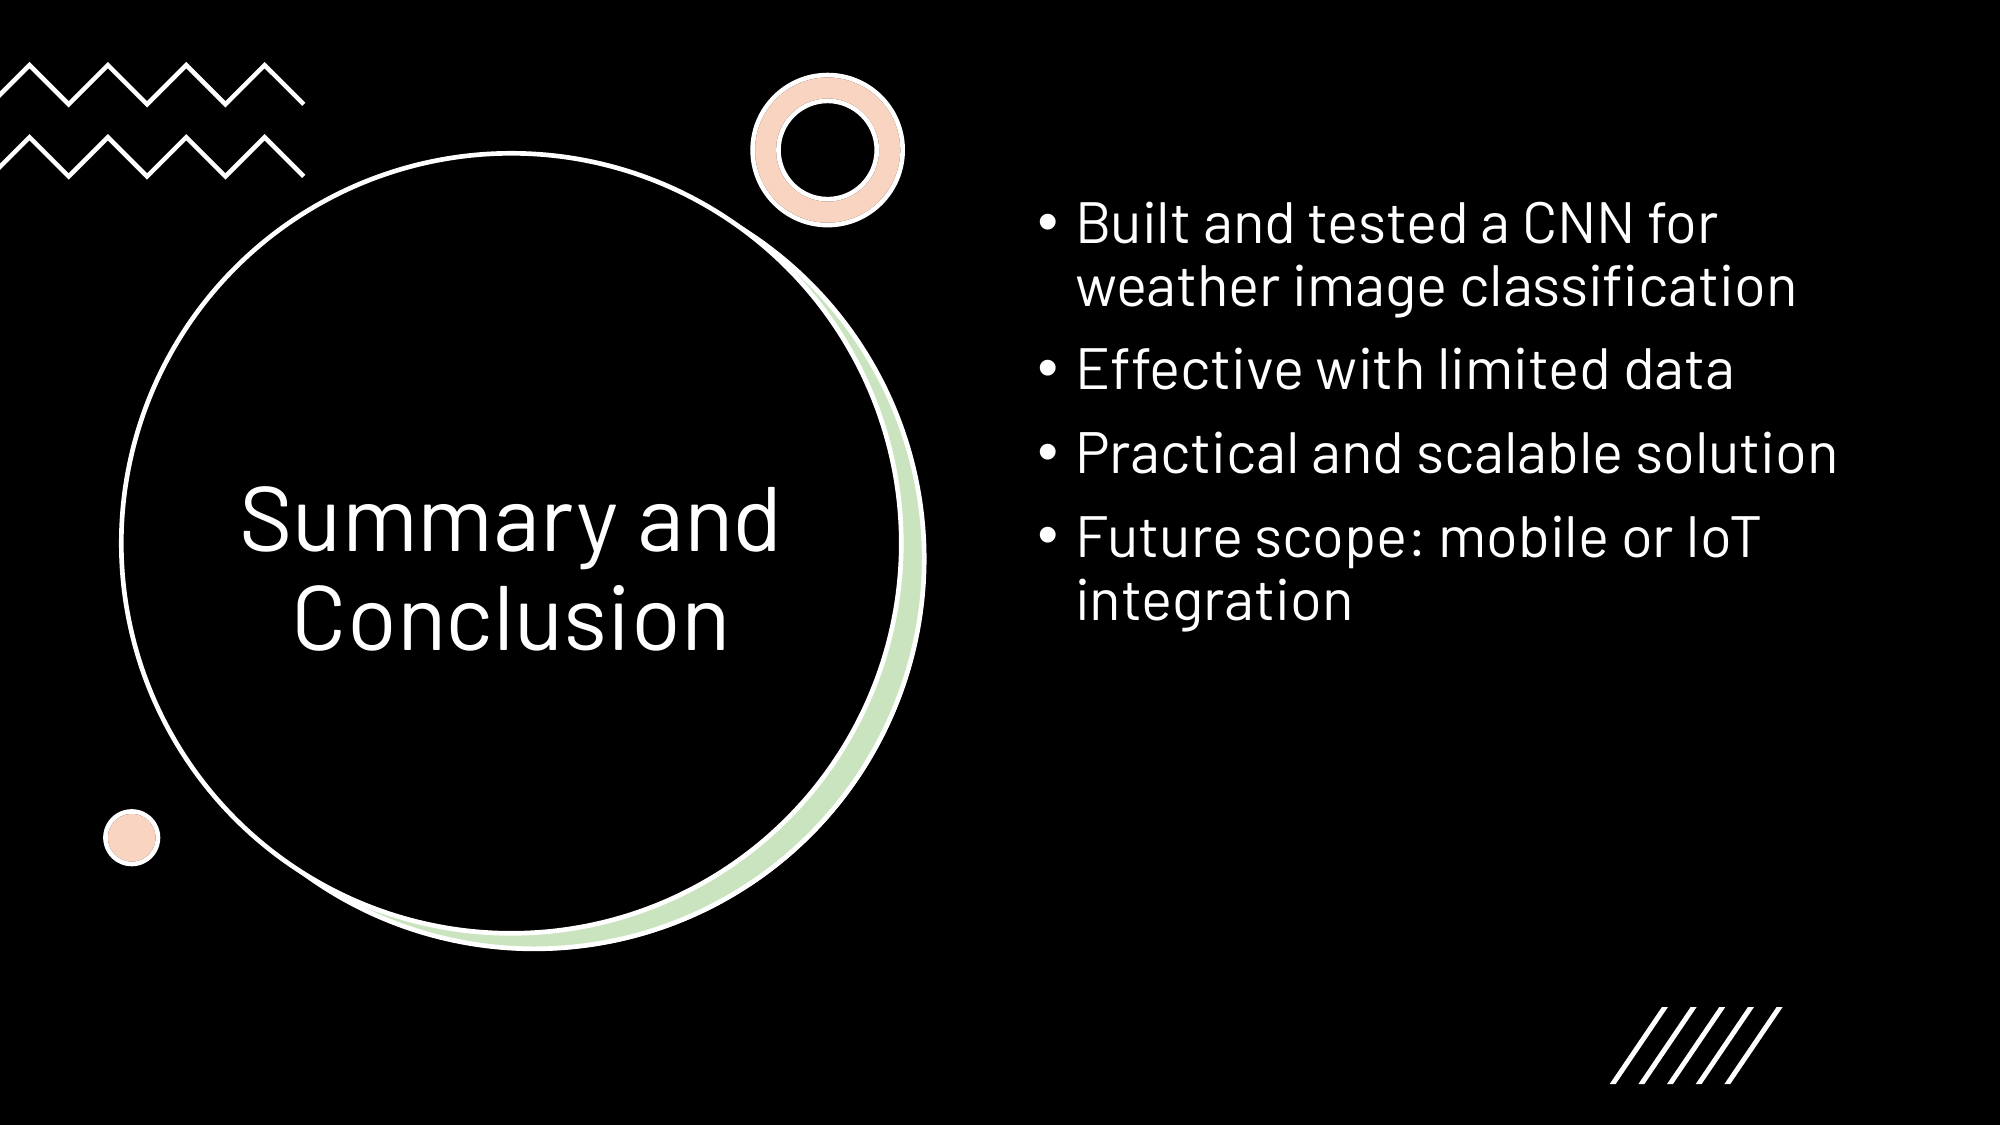

Built and tested a CNN for weather image classification
Effective with limited data
Practical and scalable solution
Future scope: mobile or IoT integration
# Summary and Conclusion